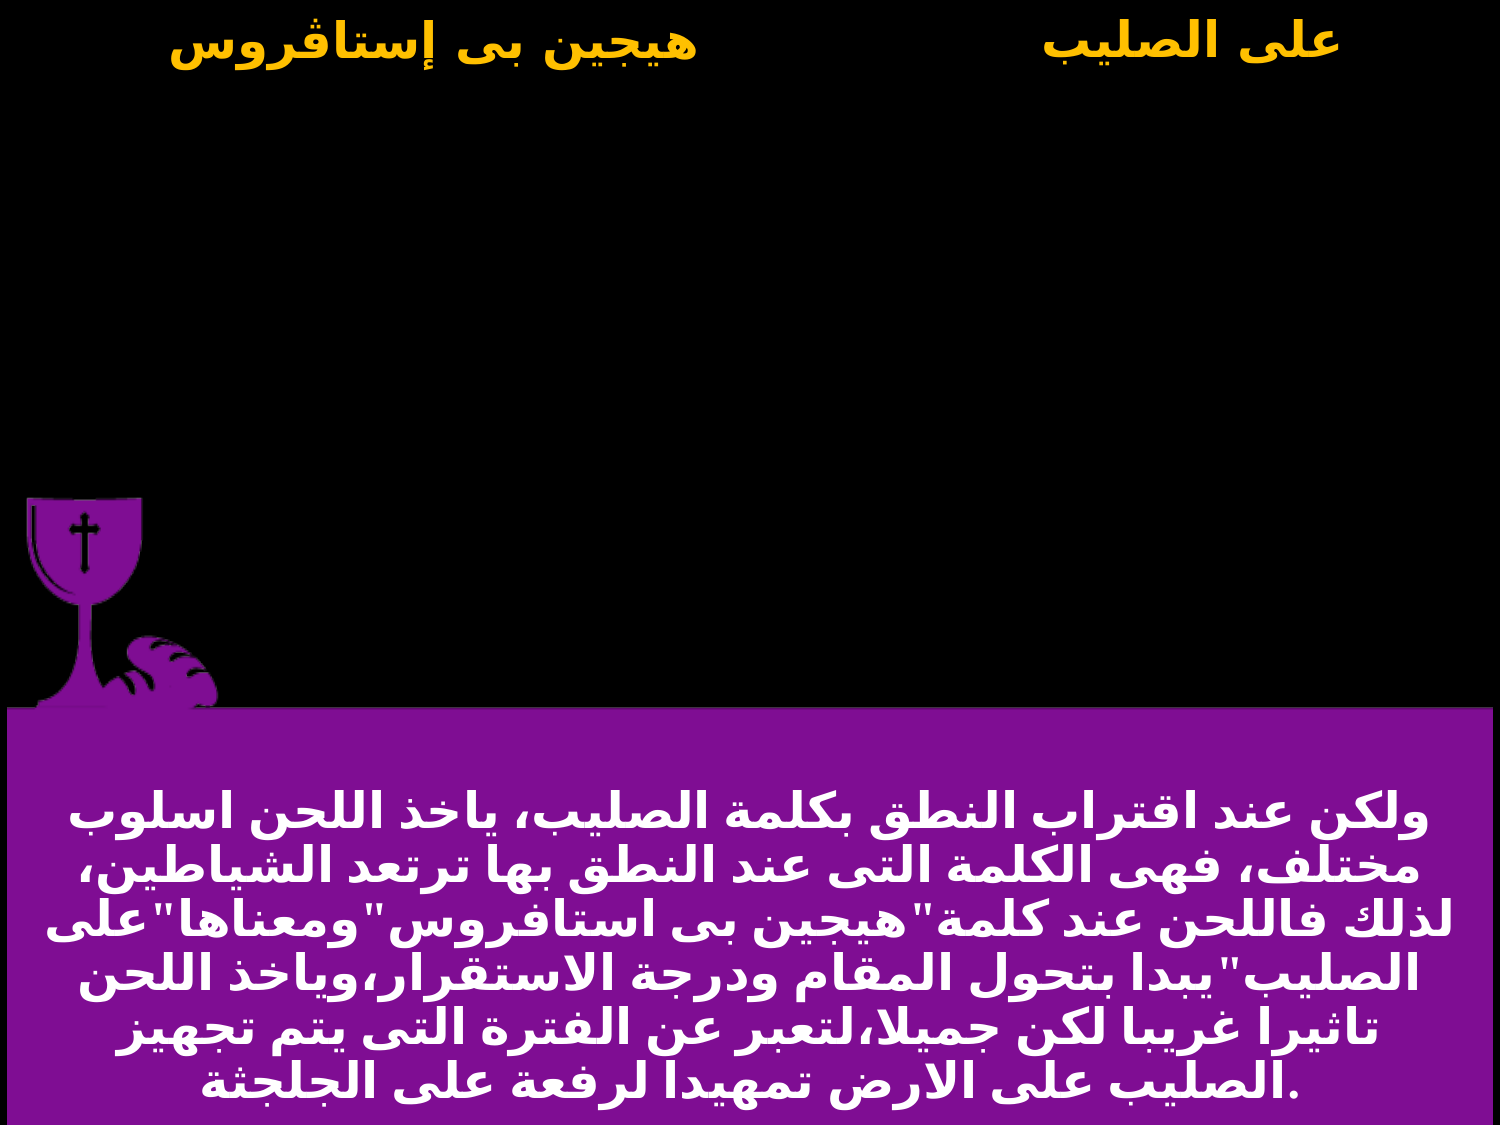

على الصليب
هيجين بى إستاڤروس
# ولكن عند اقتراب النطق بكلمة الصليب، ياخذ اللحن اسلوب مختلف، فهى الكلمة التى عند النطق بها ترتعد الشياطين، لذلك فاللحن عند كلمة"هيجين بى استافروس"ومعناها"على الصليب"يبدا بتحول المقام ودرجة الاستقرار،وياخذ اللحن تاثيرا غريبا لكن جميلا،لتعبر عن الفترة التى يتم تجهيز الصليب على الارض تمهيدا لرفعة على الجلجثة.